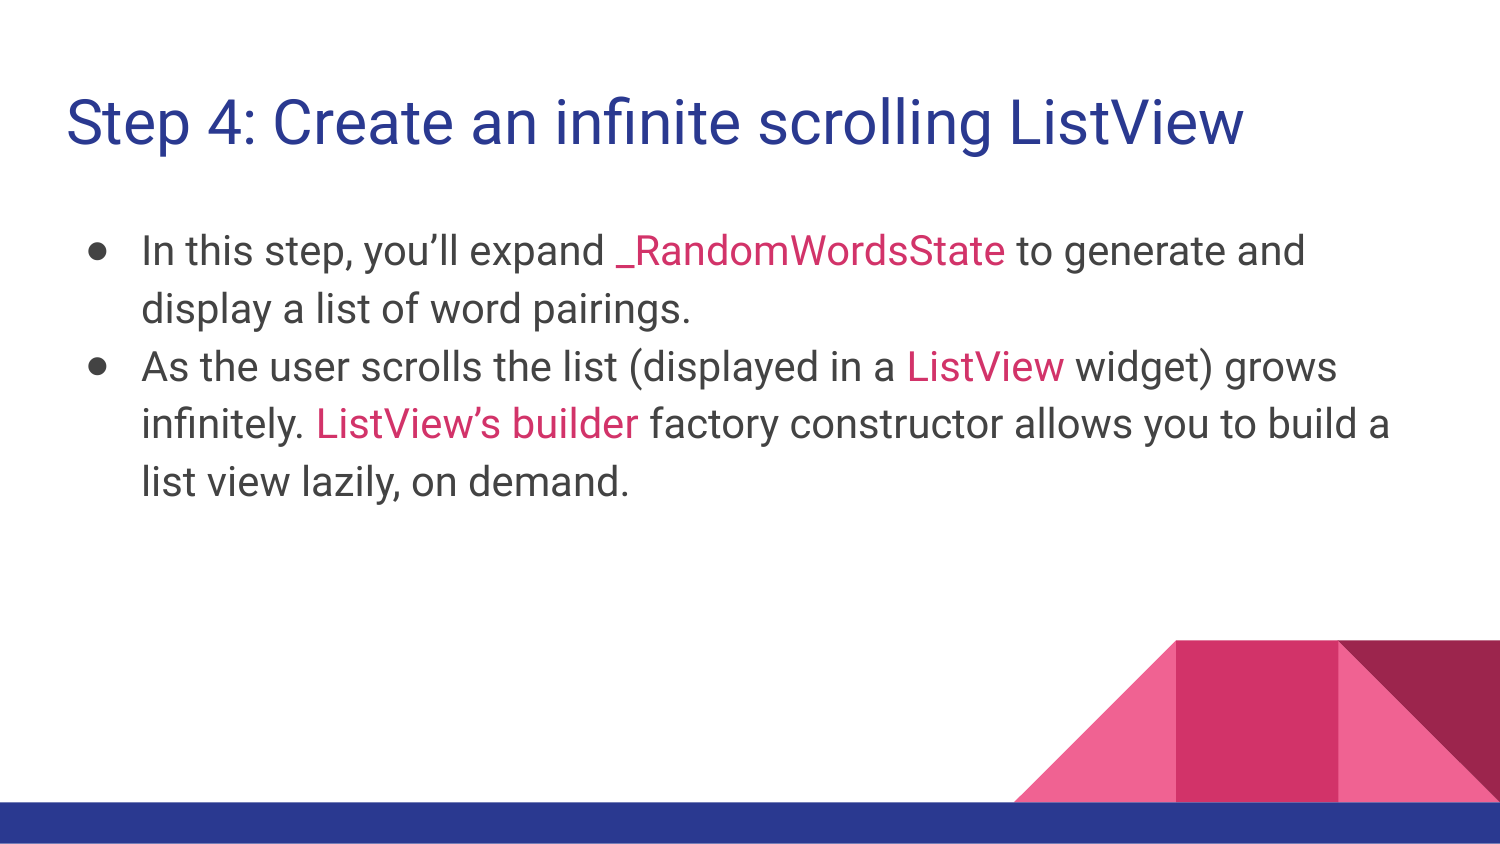

# Step 4: Create an infinite scrolling ListView
In this step, you’ll expand _RandomWordsState to generate and display a list of word pairings.
As the user scrolls the list (displayed in a ListView widget) grows infinitely. ListView’s builder factory constructor allows you to build a list view lazily, on demand.